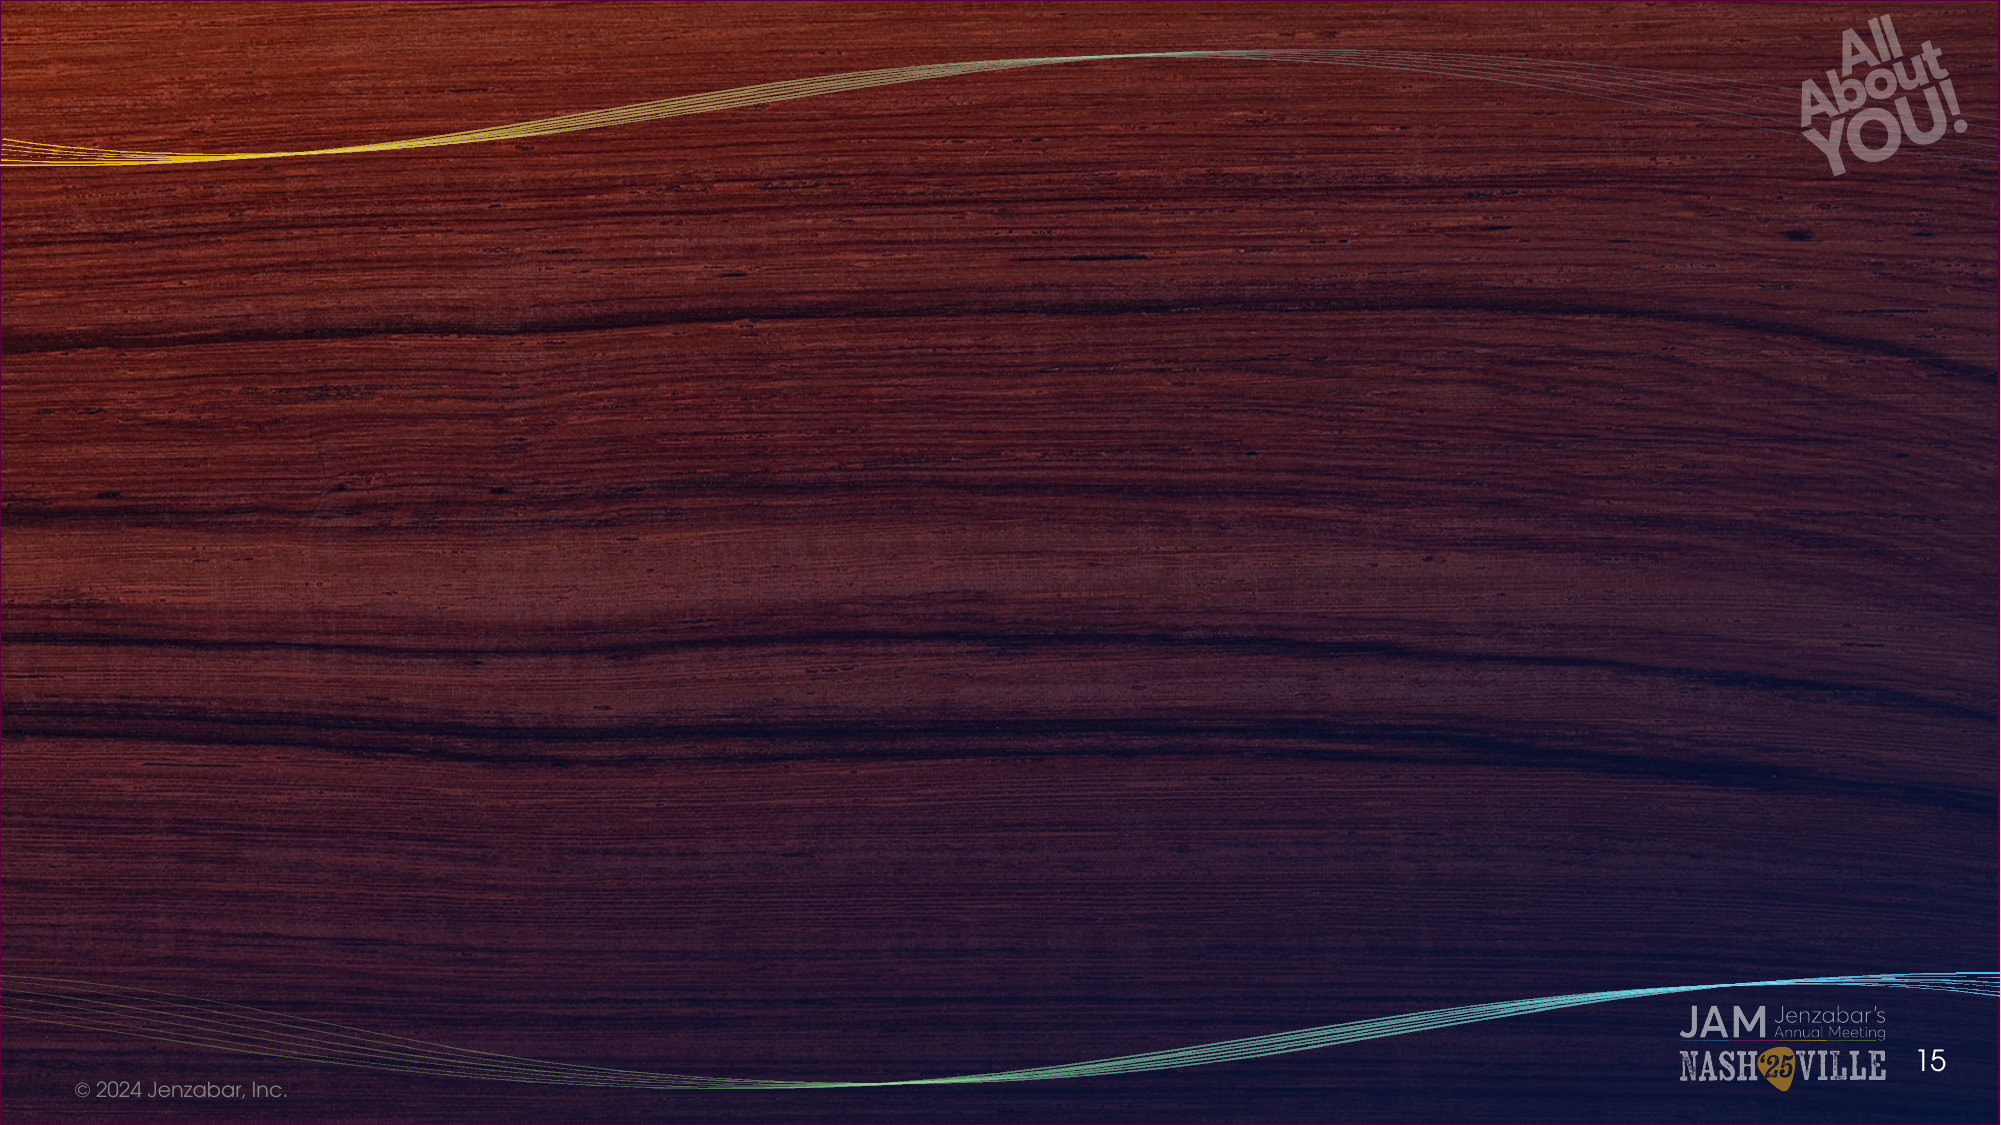

# Let’s Set Up a Approvers Management Form using Approvers Managers system! whoa.  meta.